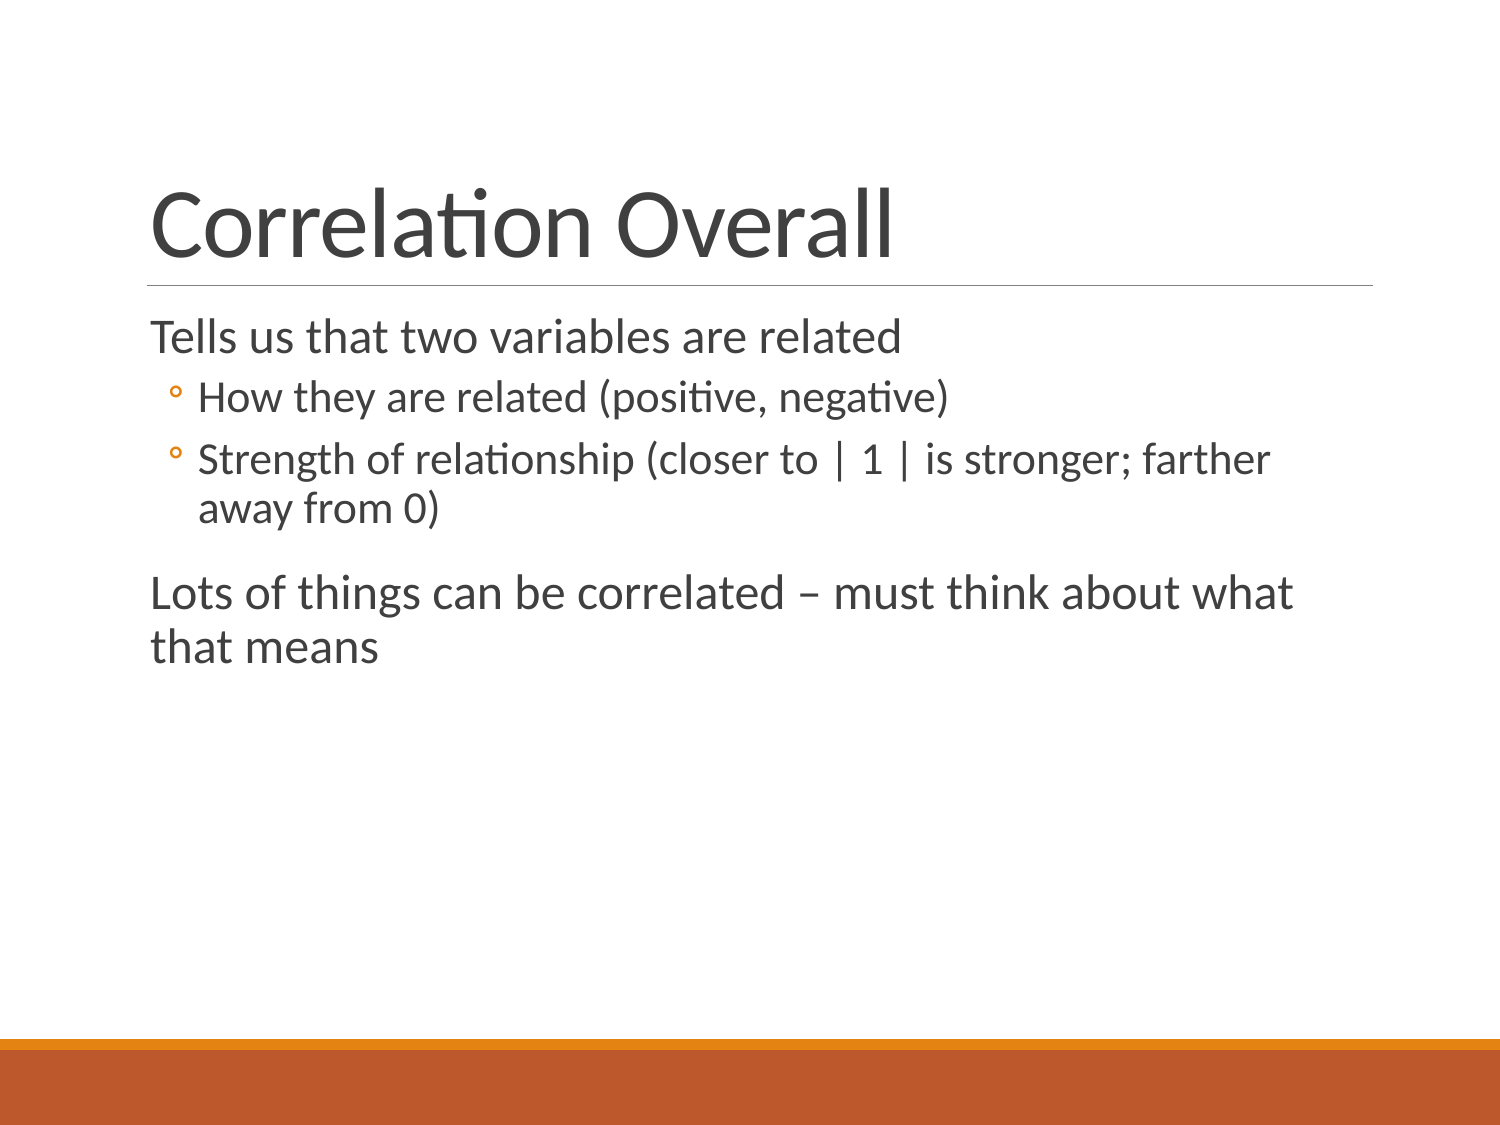

# Correlation Overall
Tells us that two variables are related
How they are related (positive, negative)
Strength of relationship (closer to | 1 | is stronger; farther away from 0)
Lots of things can be correlated – must think about what that means